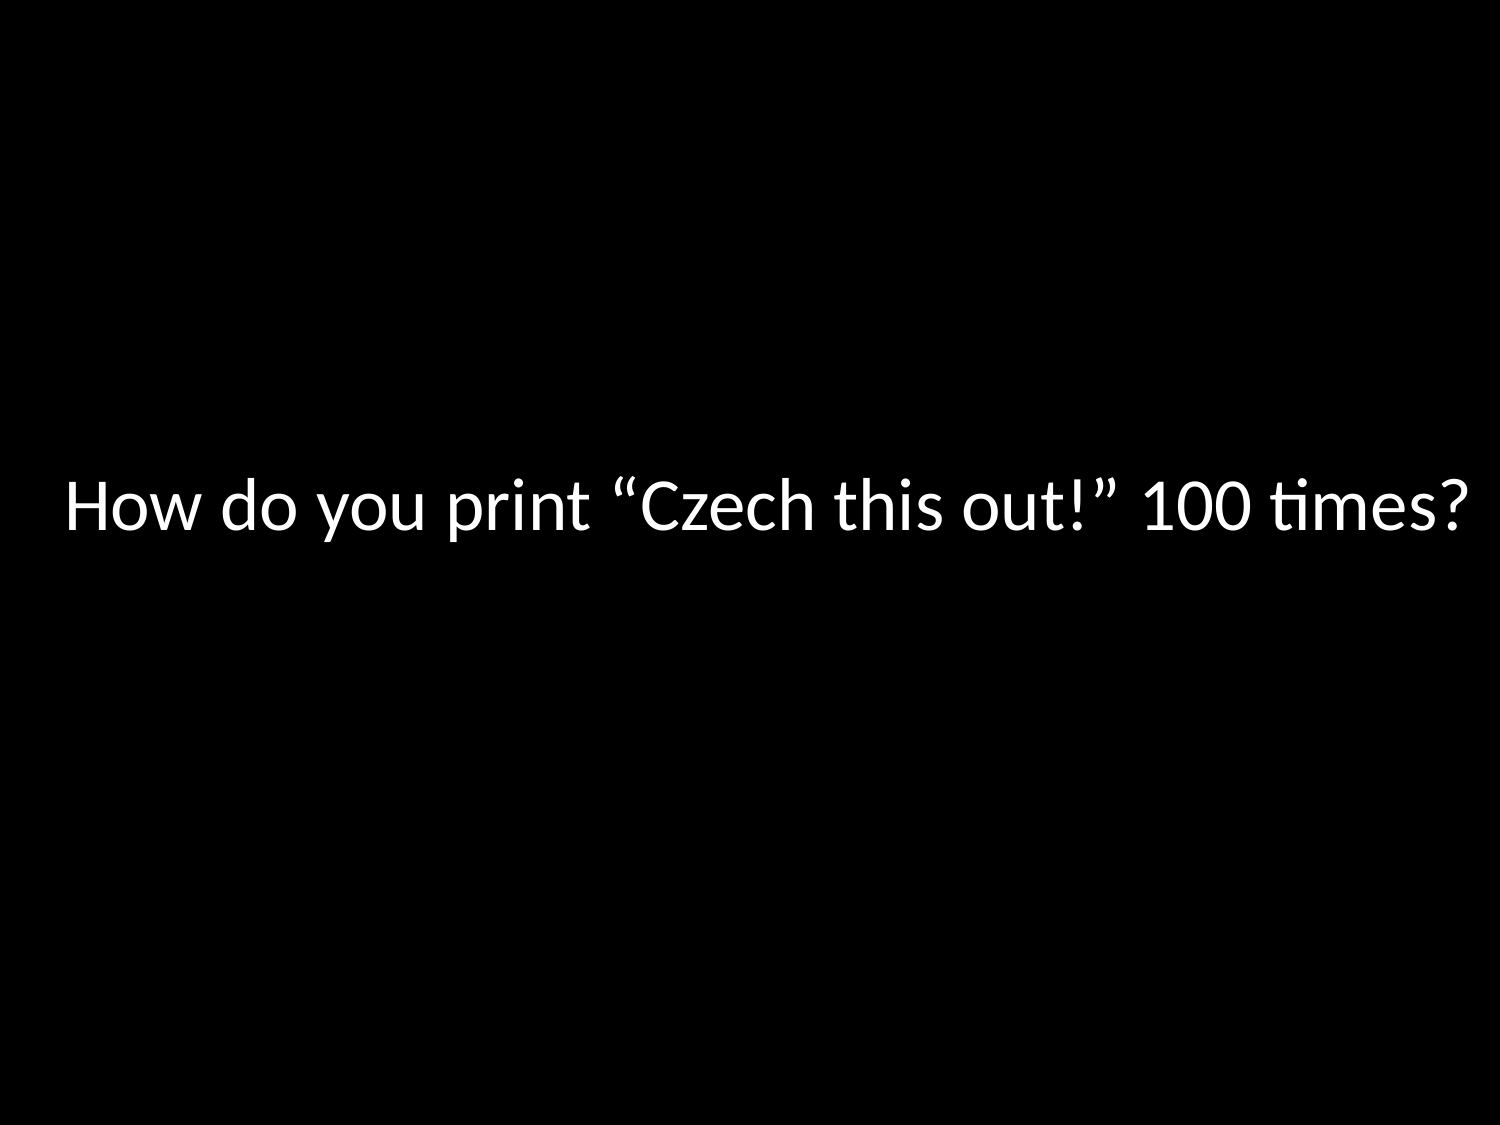

How do you print “Czech this out!” 100 times?